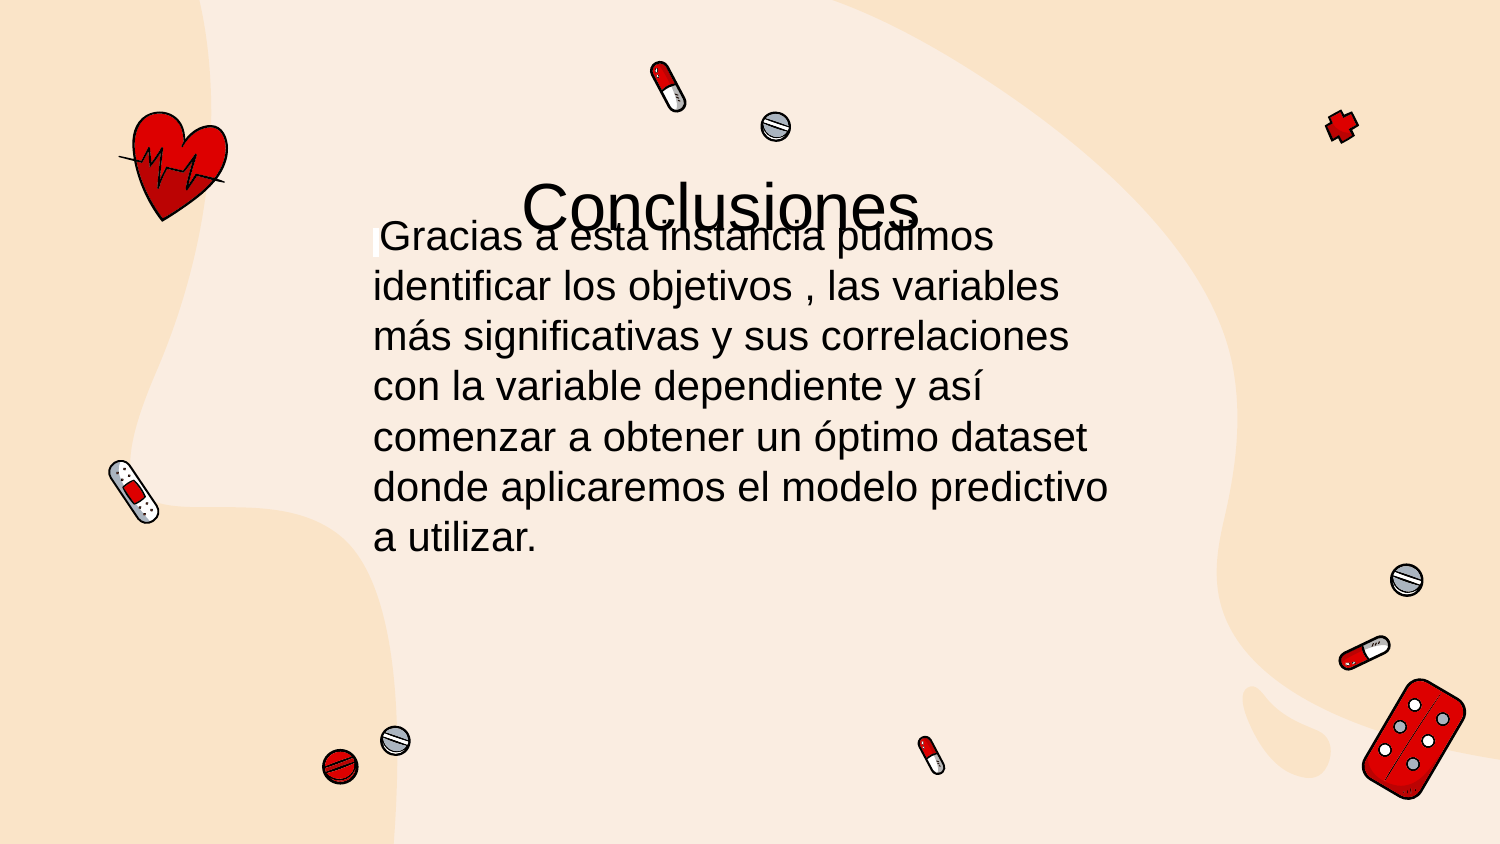

# Conclusiones
 Gracias a esta instancia pudimos identificar los objetivos , las variables más significativas y sus correlaciones con la variable dependiente y así comenzar a obtener un óptimo dataset donde aplicaremos el modelo predictivo a utilizar.